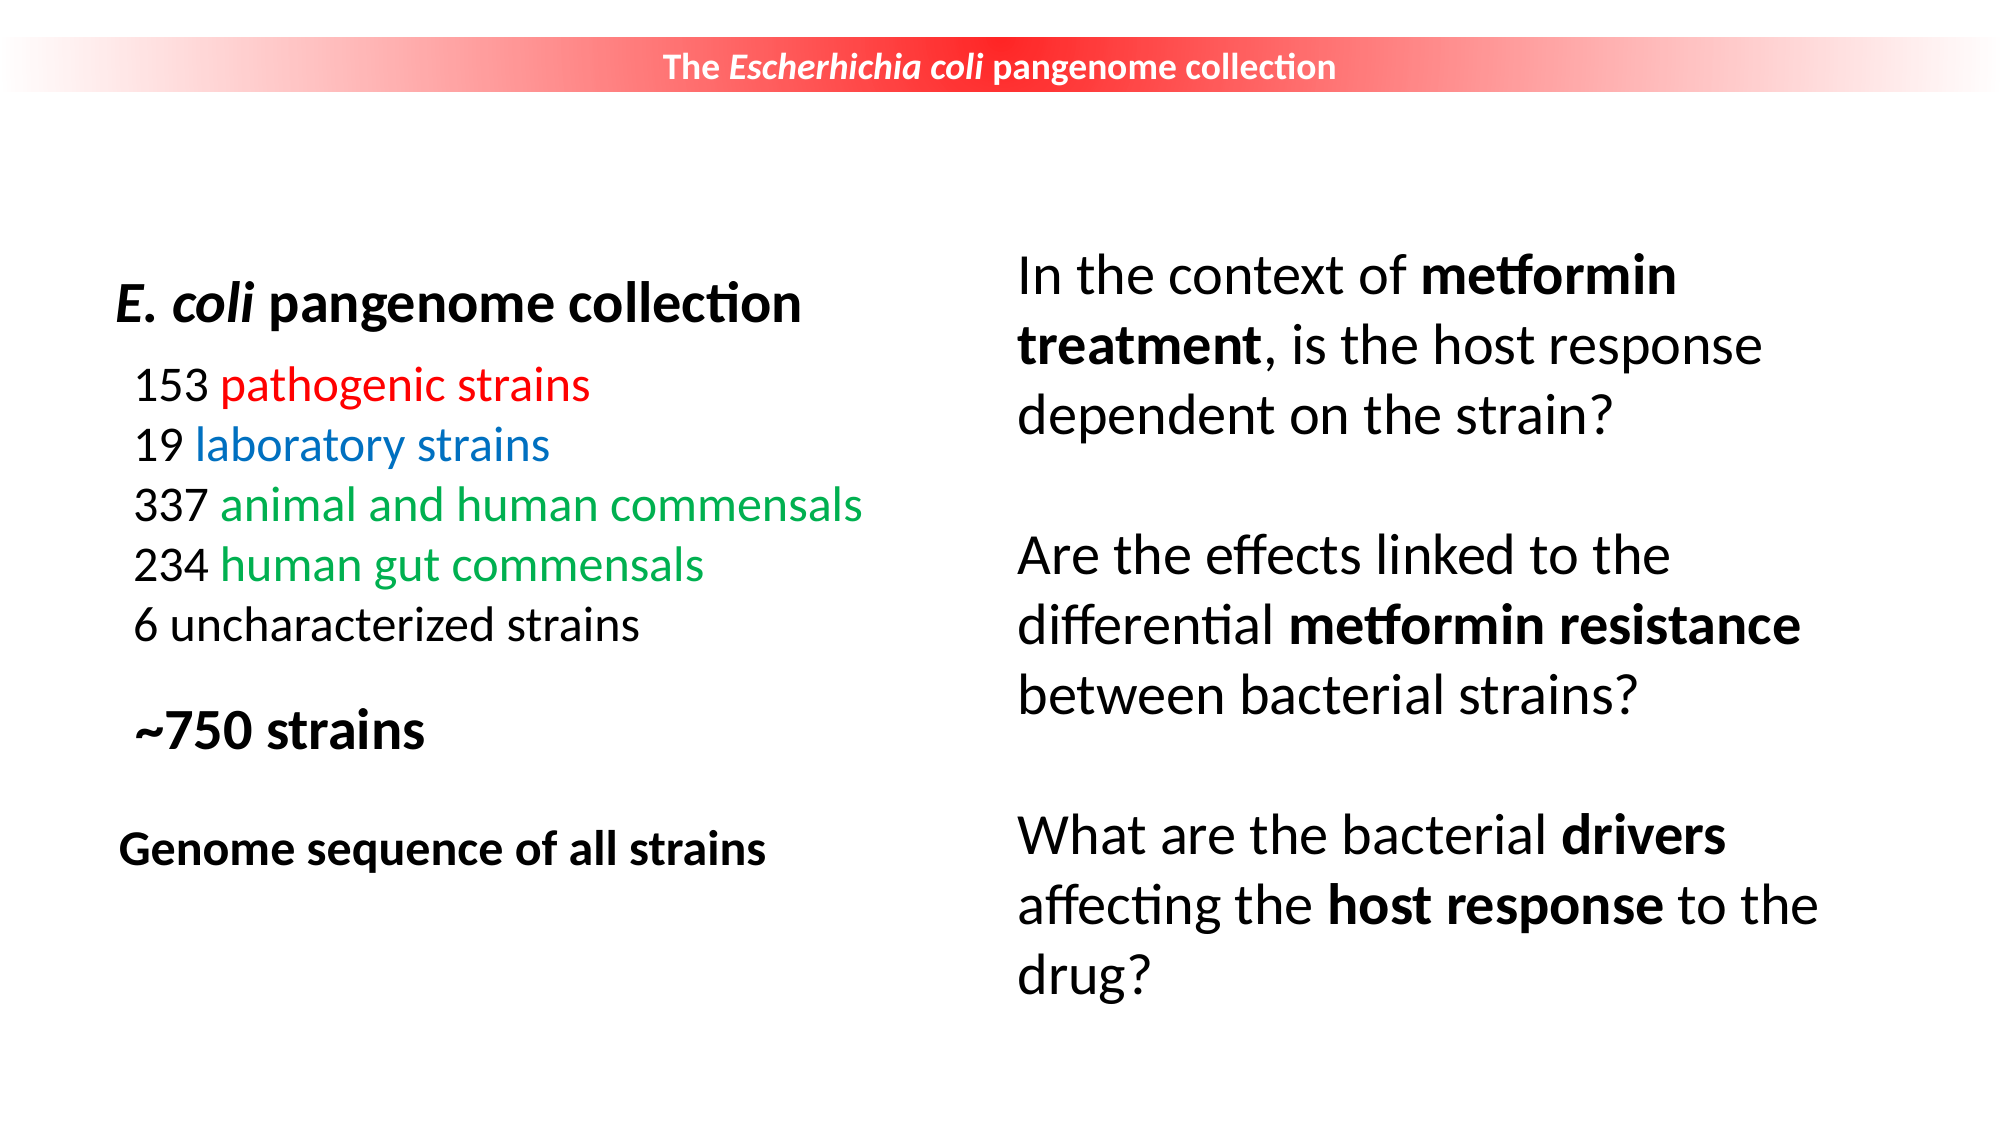

The Escherhichia coli pangenome collection
In the context of metformin treatment, is the host response dependent on the strain?

Are the effects linked to the differential metformin resistance between bacterial strains?

What are the bacterial drivers affecting the host response to the drug?
E. coli pangenome collection
153 pathogenic strains
19 laboratory strains
337 animal and human commensals
234 human gut commensals
6 uncharacterized strains
~750 strains
Genome sequence of all strains